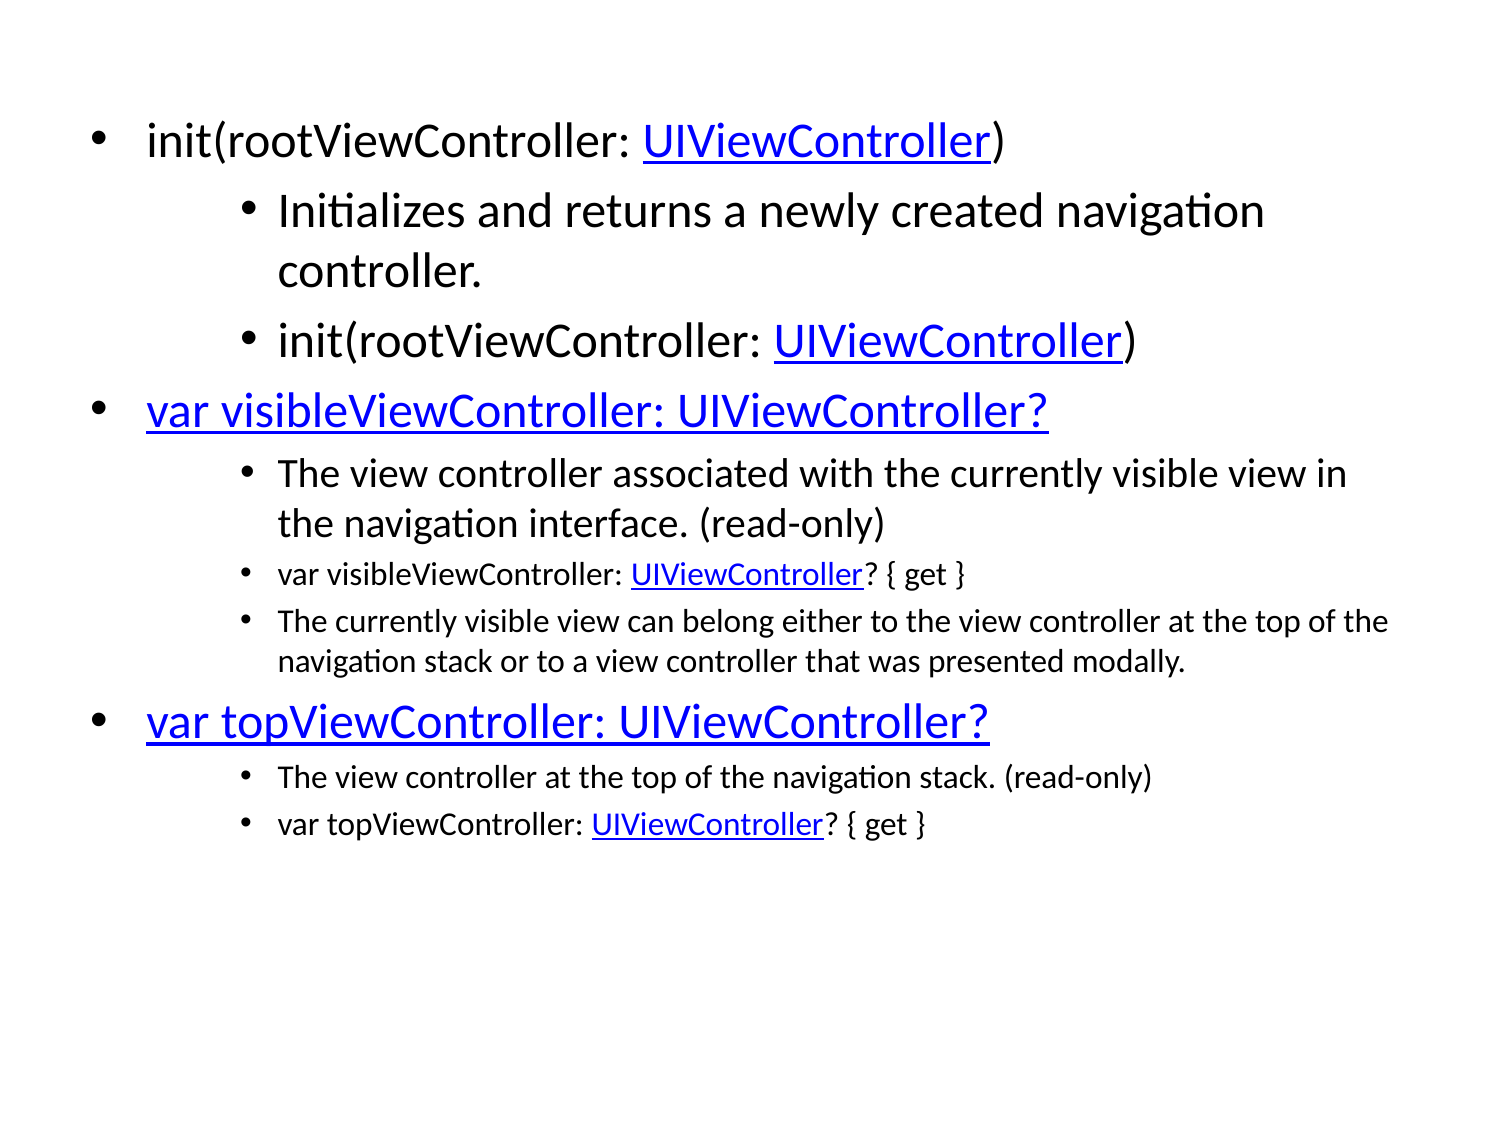

init(rootViewController: UIViewController)
Initializes and returns a newly created navigation controller.
init(rootViewController: UIViewController)
var visibleViewController: UIViewController?
The view controller associated with the currently visible view in the navigation interface. (read-only)
var visibleViewController: UIViewController? { get }
The currently visible view can belong either to the view controller at the top of the navigation stack or to a view controller that was presented modally.
var topViewController: UIViewController?
The view controller at the top of the navigation stack. (read-only)
var topViewController: UIViewController? { get }